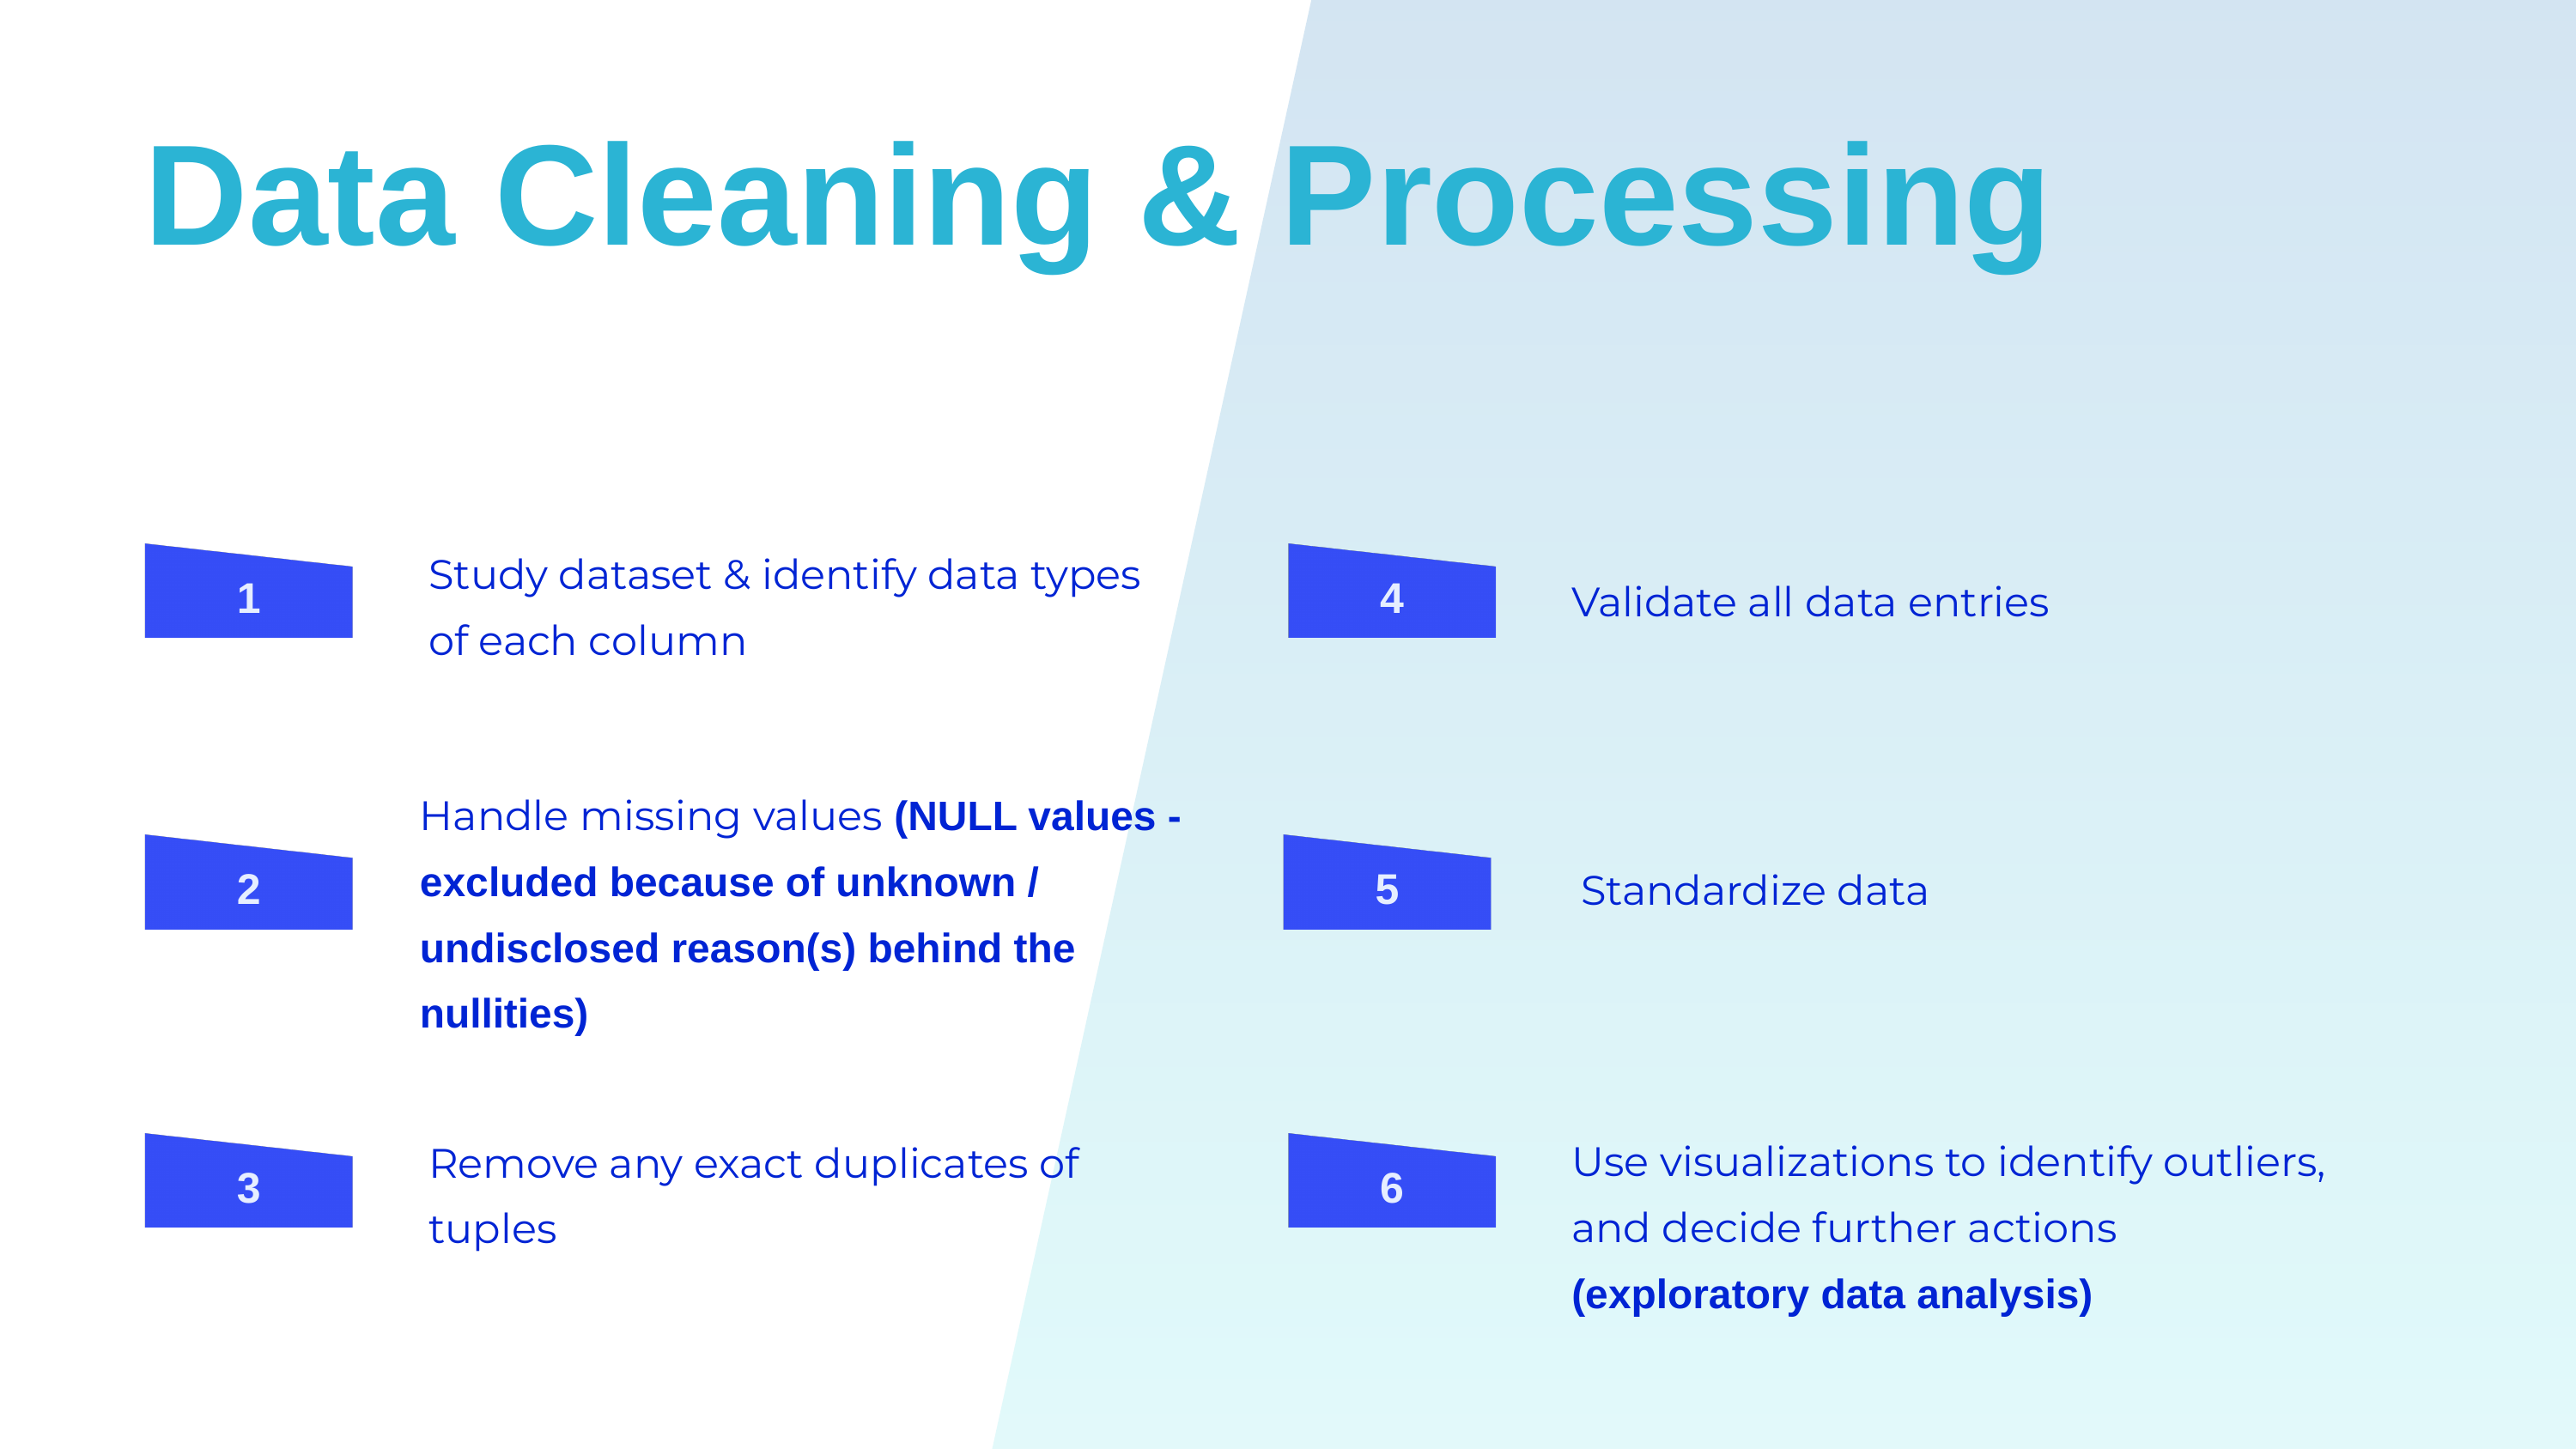

Data Cleaning & Processing
Study dataset & identify data types of each column

Validate all data entries
1
4
Handle missing values (NULL values - excluded because of unknown / undisclosed reason(s) behind the nullities)

Standardize data
2
5
Use visualizations to identify outliers, and decide further actions
(exploratory data analysis)
Remove any exact duplicates of tuples

3
6